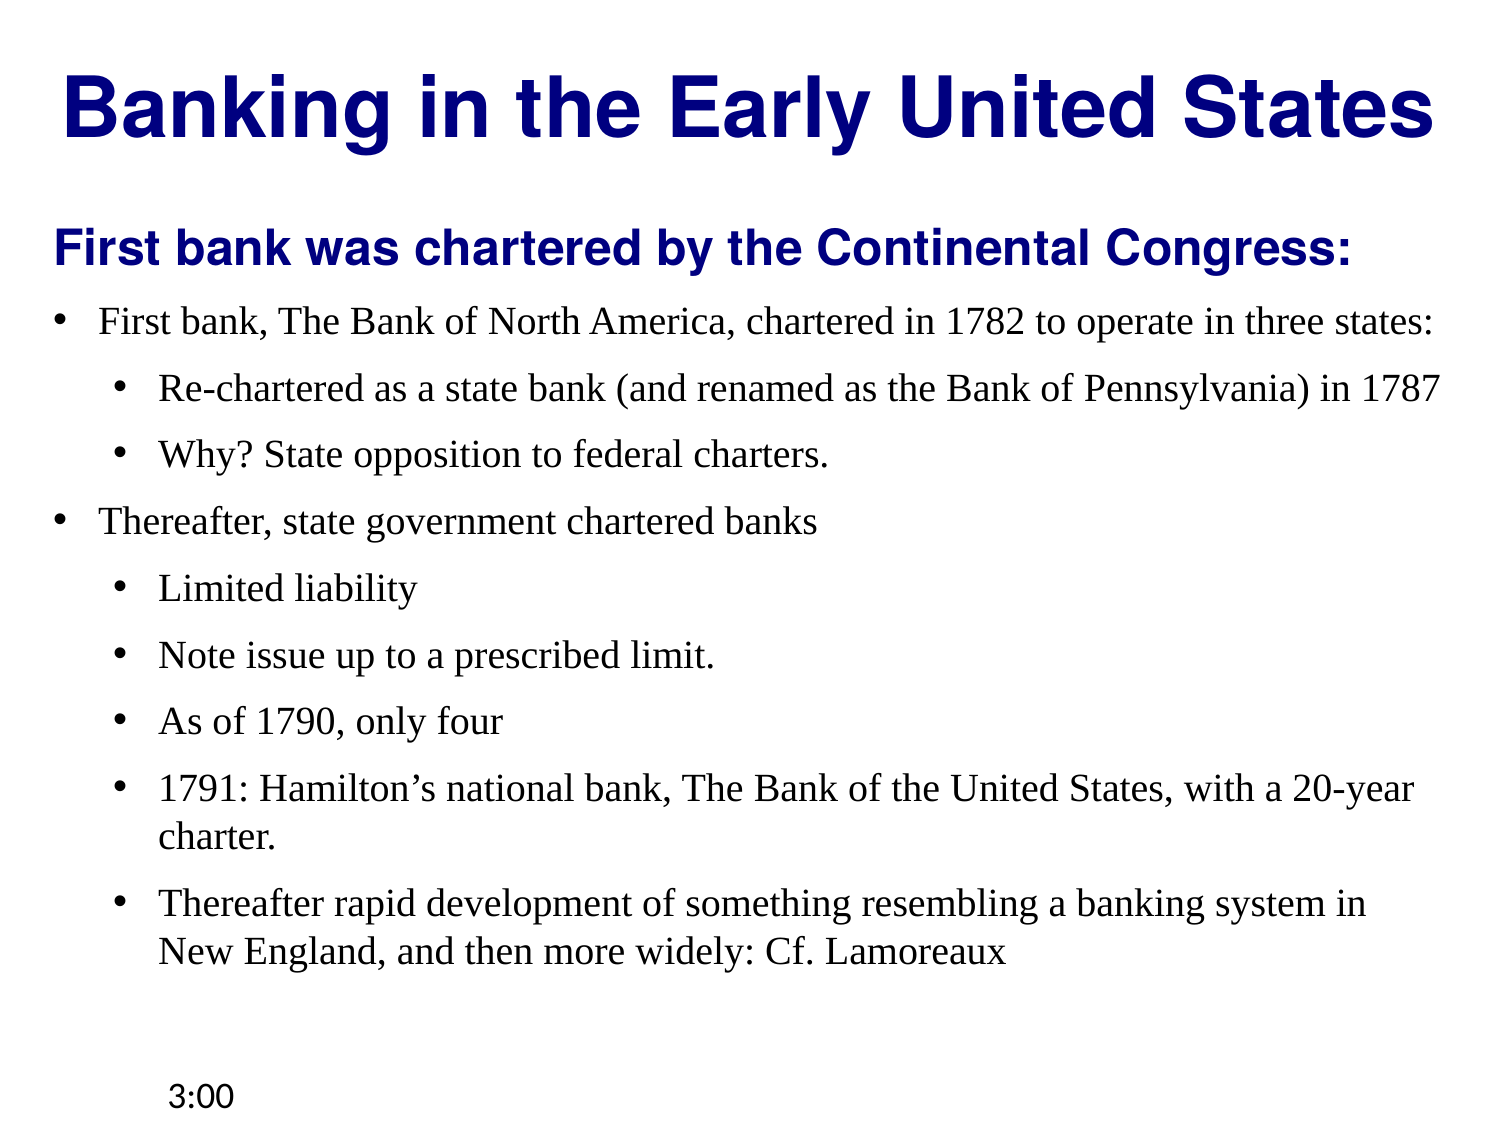

Banking in the Early United States
First bank was chartered by the Continental Congress:
First bank, The Bank of North America, chartered in 1782 to operate in three states:
Re-chartered as a state bank (and renamed as the Bank of Pennsylvania) in 1787
Why? State opposition to federal charters.
Thereafter, state government chartered banks
Limited liability
Note issue up to a prescribed limit.
As of 1790, only four
1791: Hamilton’s national bank, The Bank of the United States, with a 20-year charter.
Thereafter rapid development of something resembling a banking system in New England, and then more widely: Cf. Lamoreaux
3:00